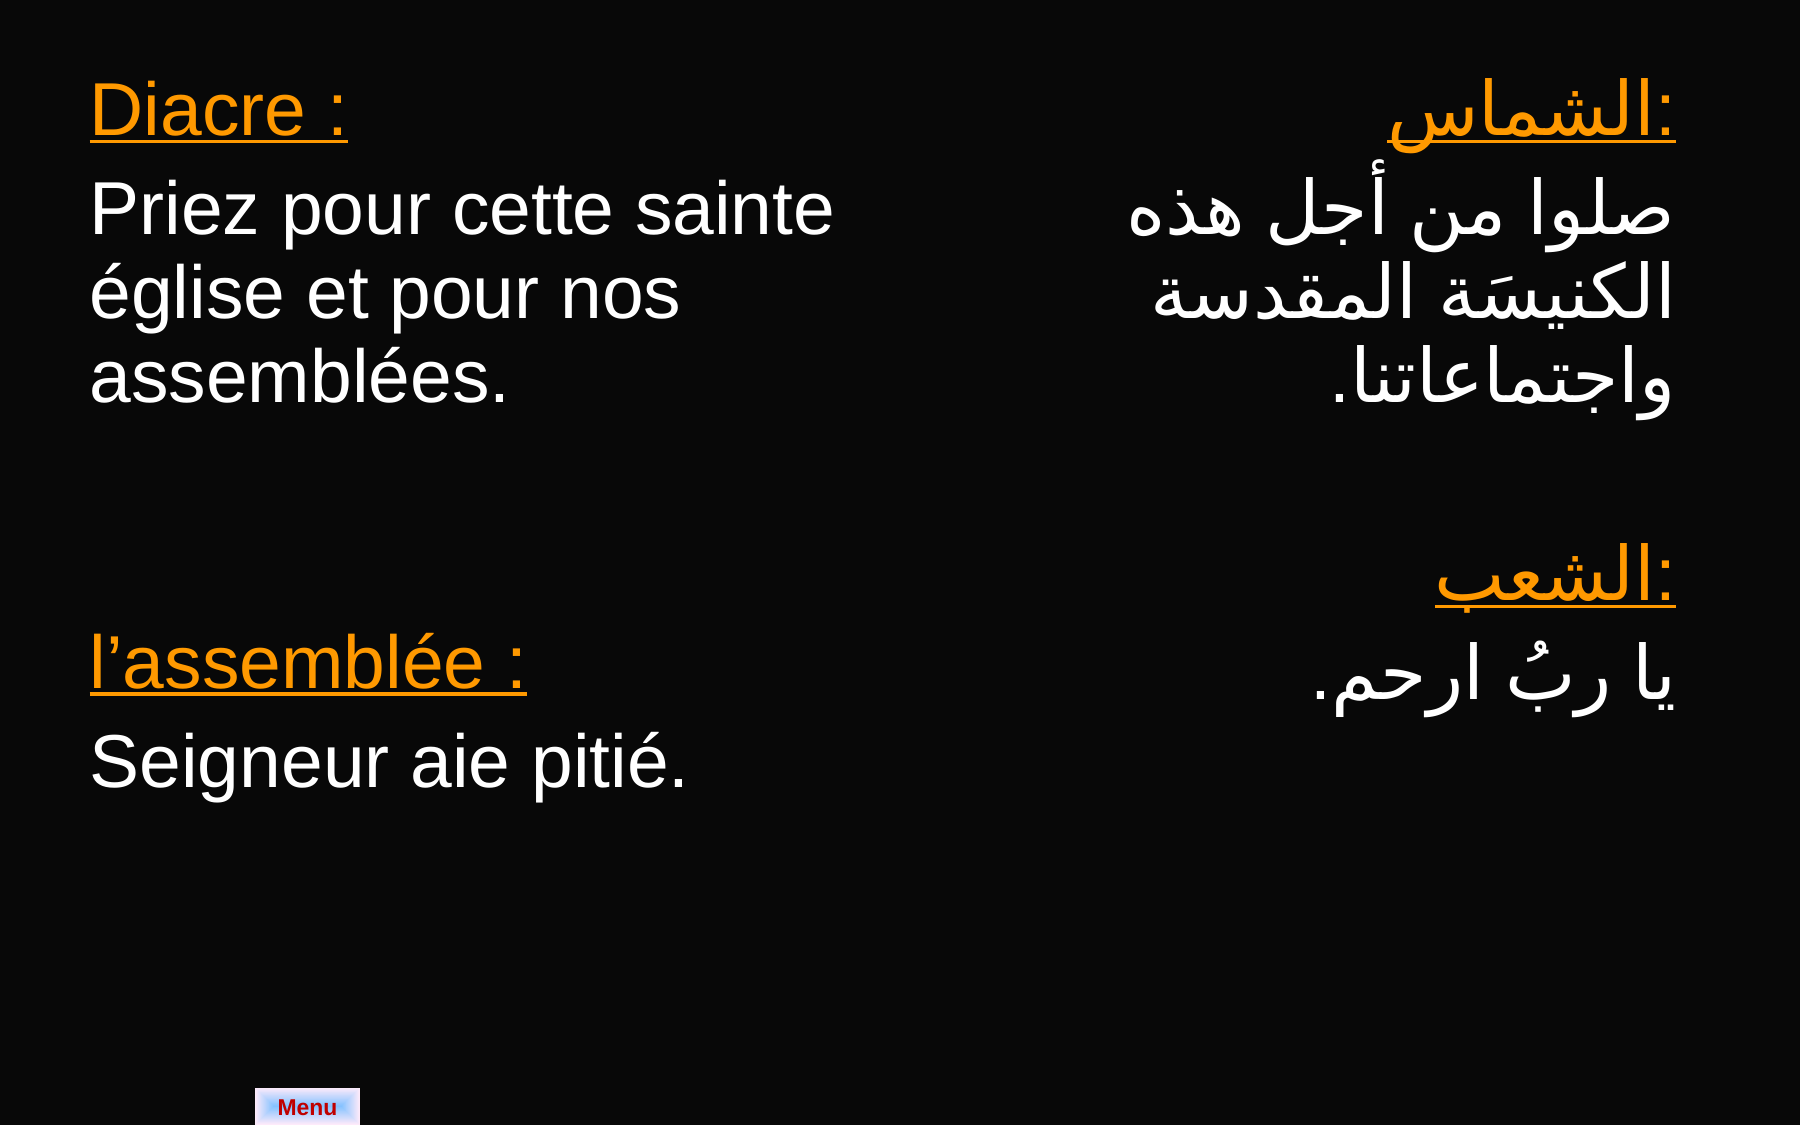

| Diacre : Priez pour cette sainte église et pour nos assemblées. l’assemblée : Seigneur aie pitié. | الشماس: صلوا من أجل هذه الكنيسَة المقدسة واجتماعاتنا. الشعب: يا ربُ ارحم. |
| --- | --- |
|  |
| --- |

Menu